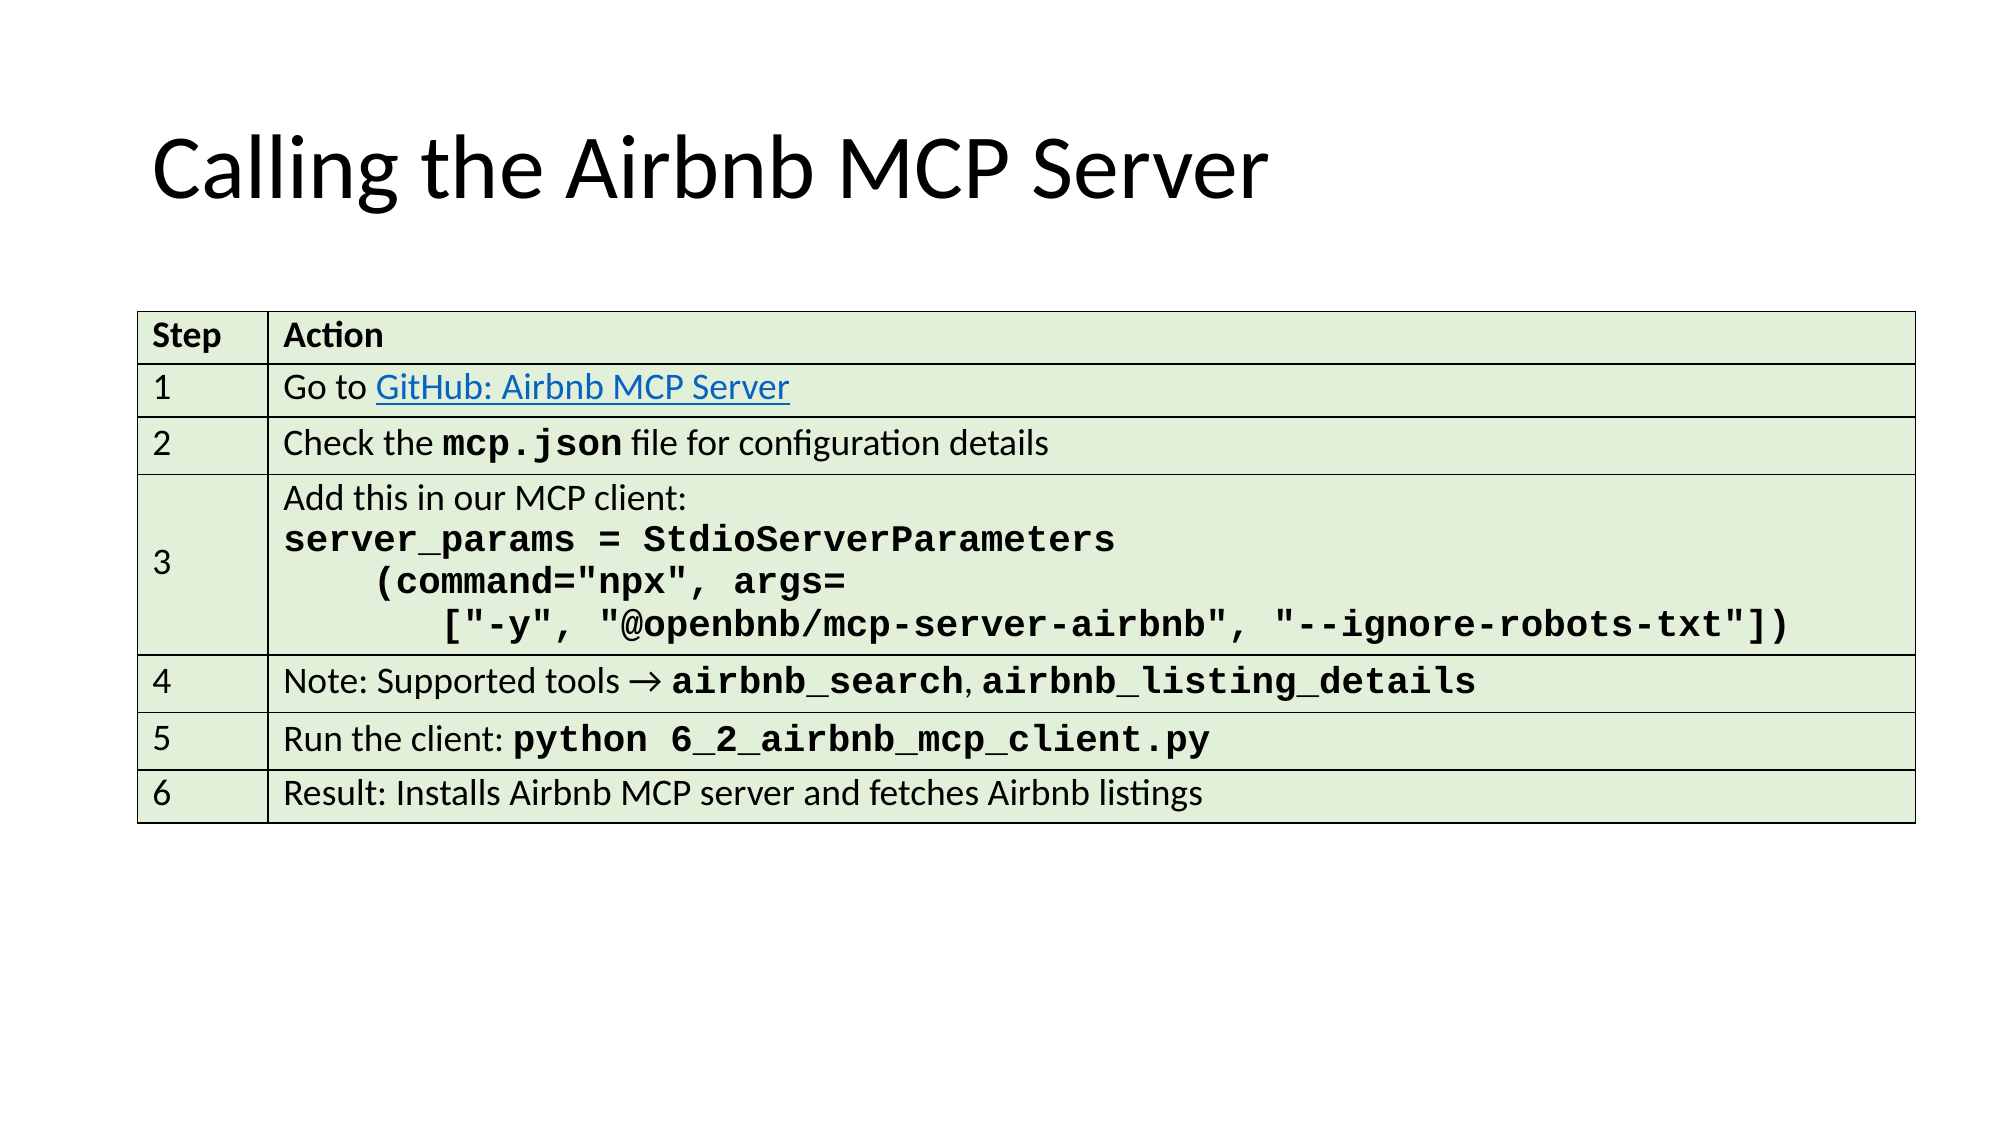

# Calling the Airbnb MCP Server
| Step | Action |
| --- | --- |
| 1 | Go to GitHub: Airbnb MCP Server |
| 2 | Check the mcp.json file for configuration details |
| 3 | Add this in our MCP client: server\_params = StdioServerParameters (command="npx", args= ["-y", "@openbnb/mcp-server-airbnb", "--ignore-robots-txt"]) |
| 4 | Note: Supported tools → airbnb\_search, airbnb\_listing\_details |
| 5 | Run the client: python 6\_2\_airbnb\_mcp\_client.py |
| 6 | Result: Installs Airbnb MCP server and fetches Airbnb listings |